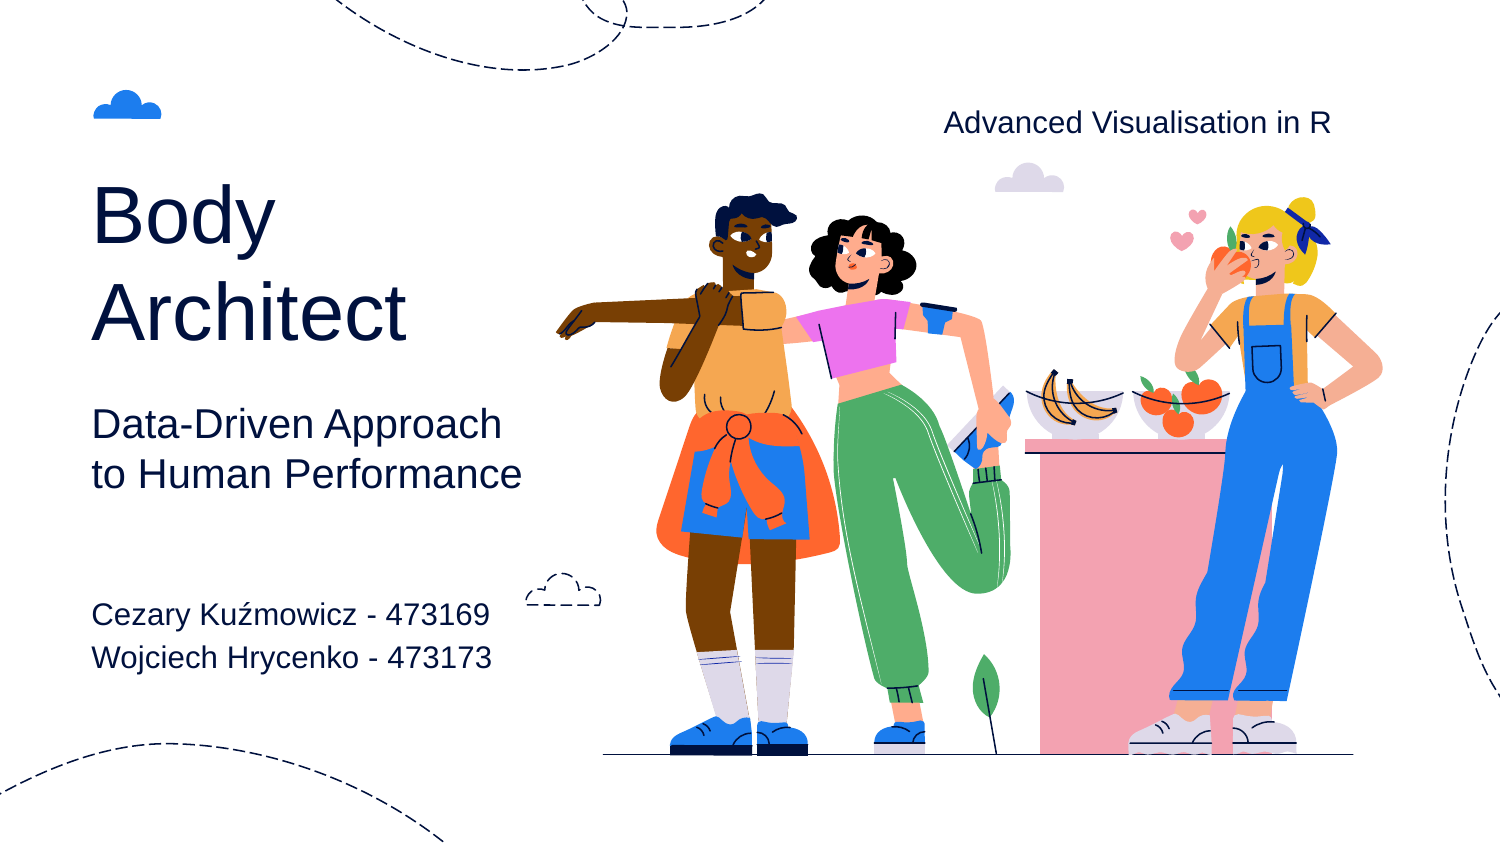

Advanced Visualisation in R

# Body Architect Data-Driven Approach to Human Performance

Cezary Kuźmowicz - 473169
Wojciech Hrycenko - 473173